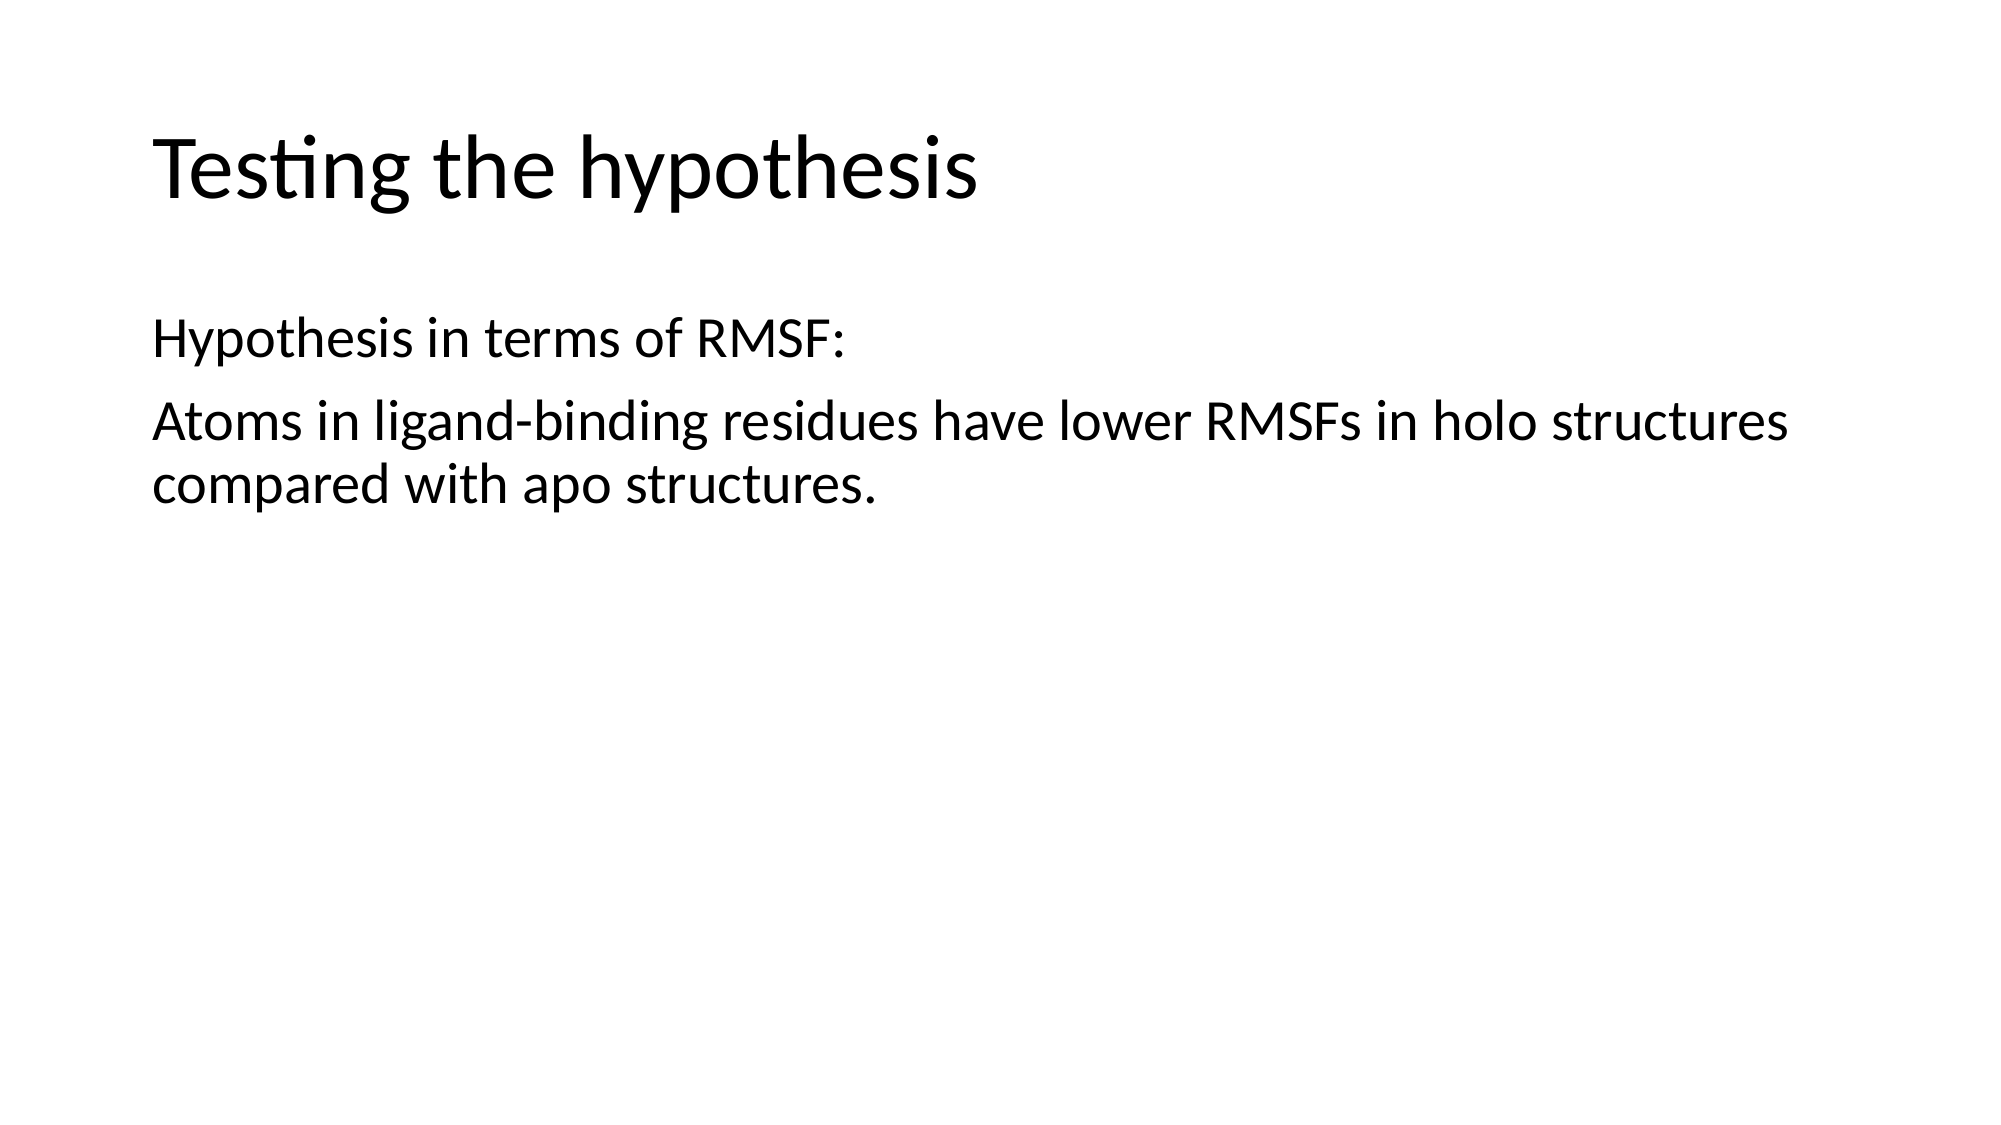

# Testing the hypothesis
Hypothesis in terms of RMSF:
Atoms in ligand-binding residues have lower RMSFs in holo structures compared with apo structures.